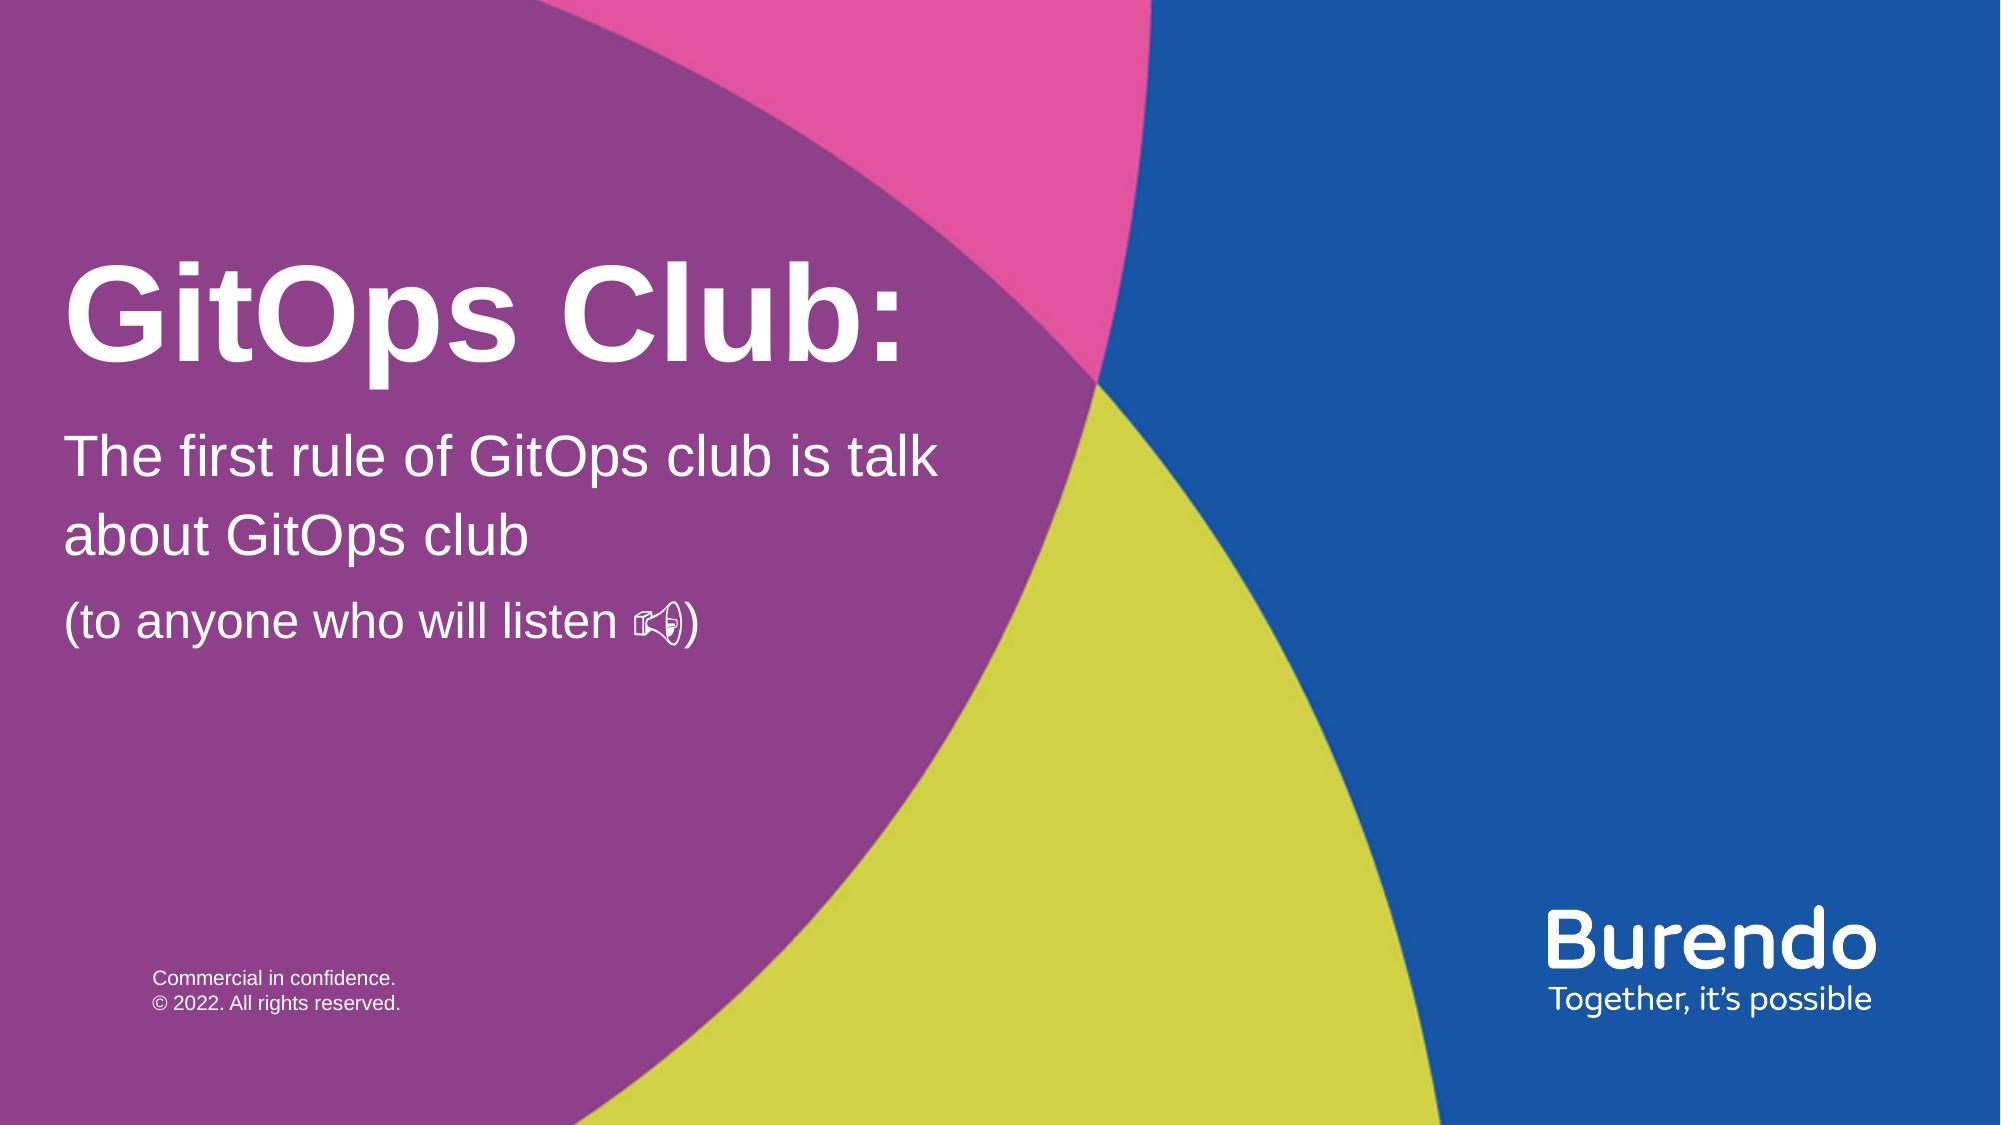

# GitOps Club:
The first rule of GitOps club is talk about GitOps club
(to anyone who will listen 📢)